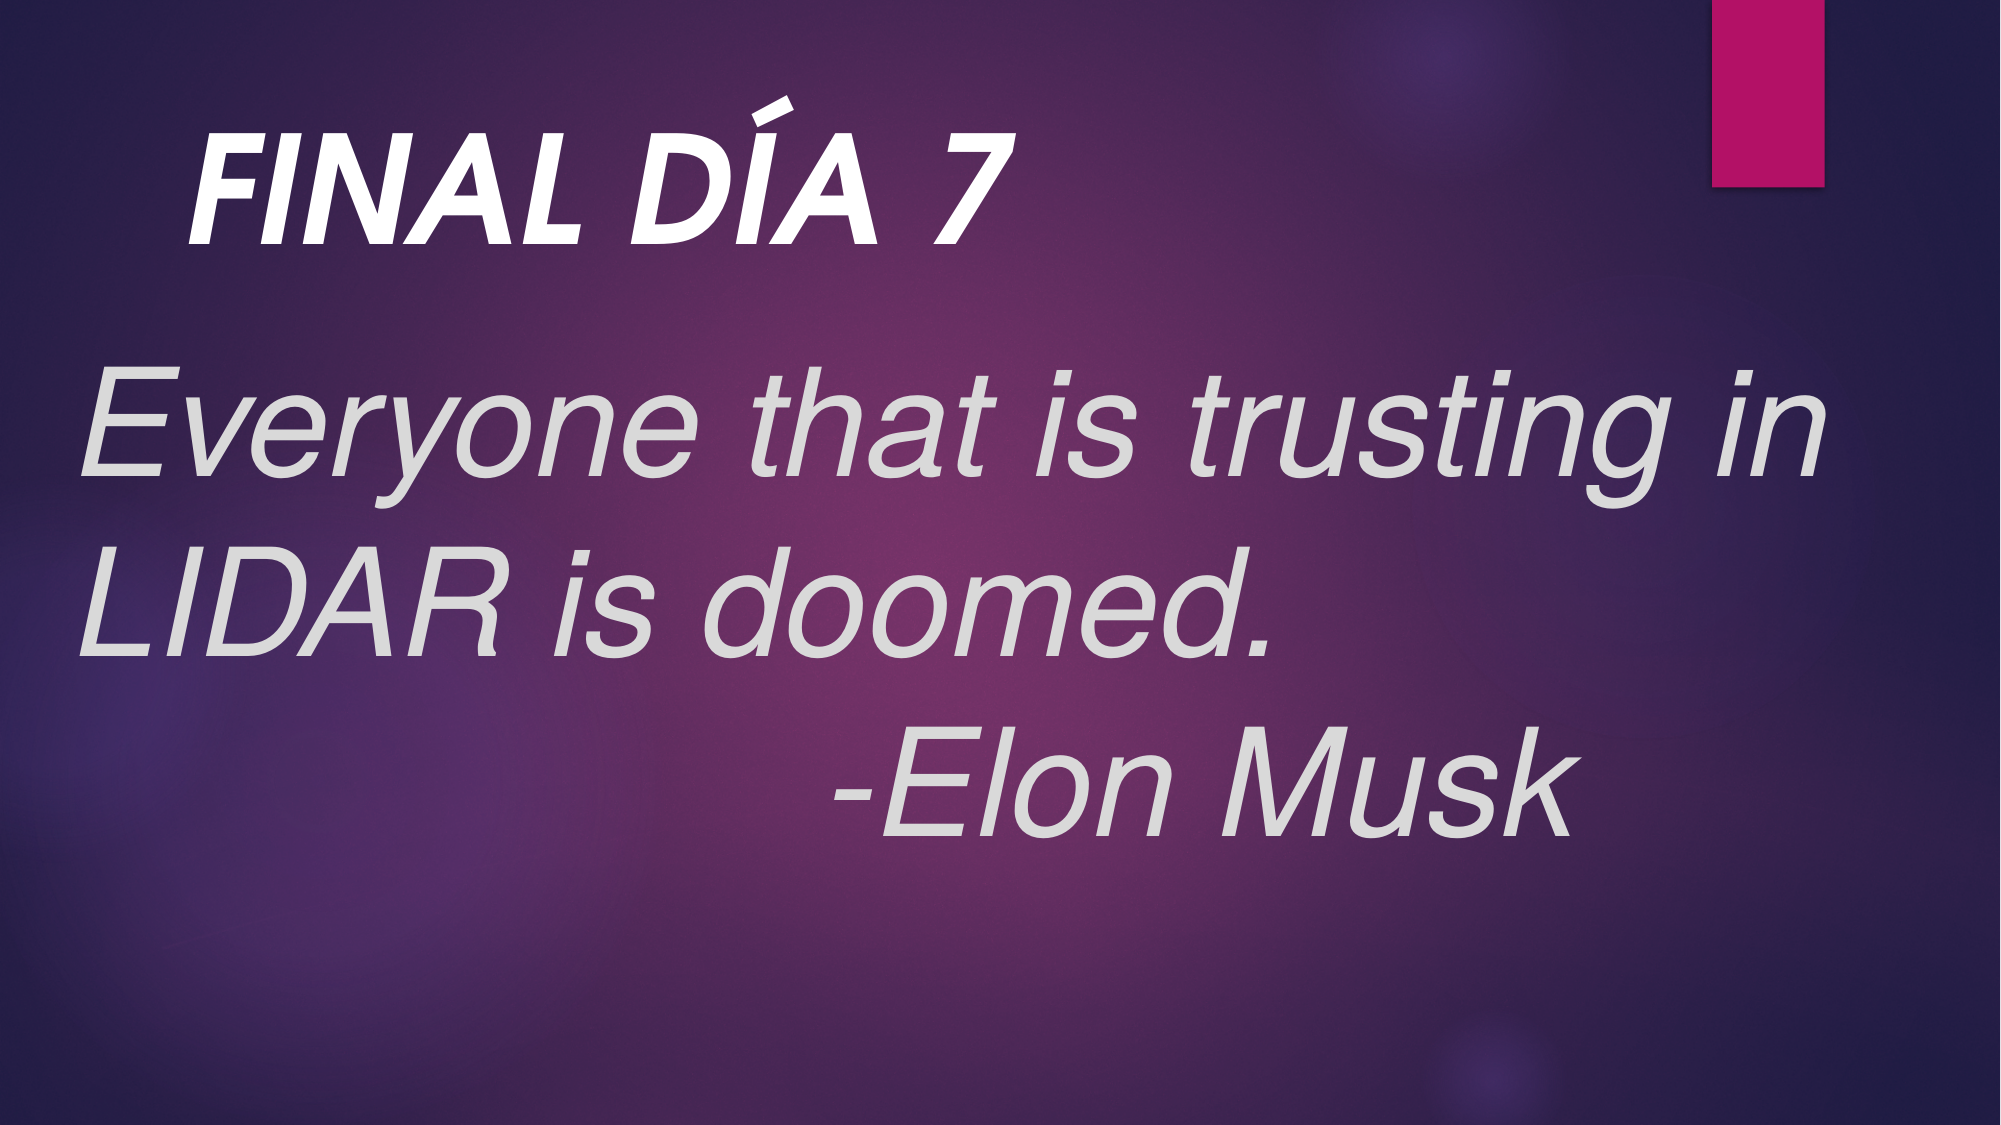

FINAL DÍA 7

Everyone that is trusting in LIDAR is doomed.
                  -Elon Musk